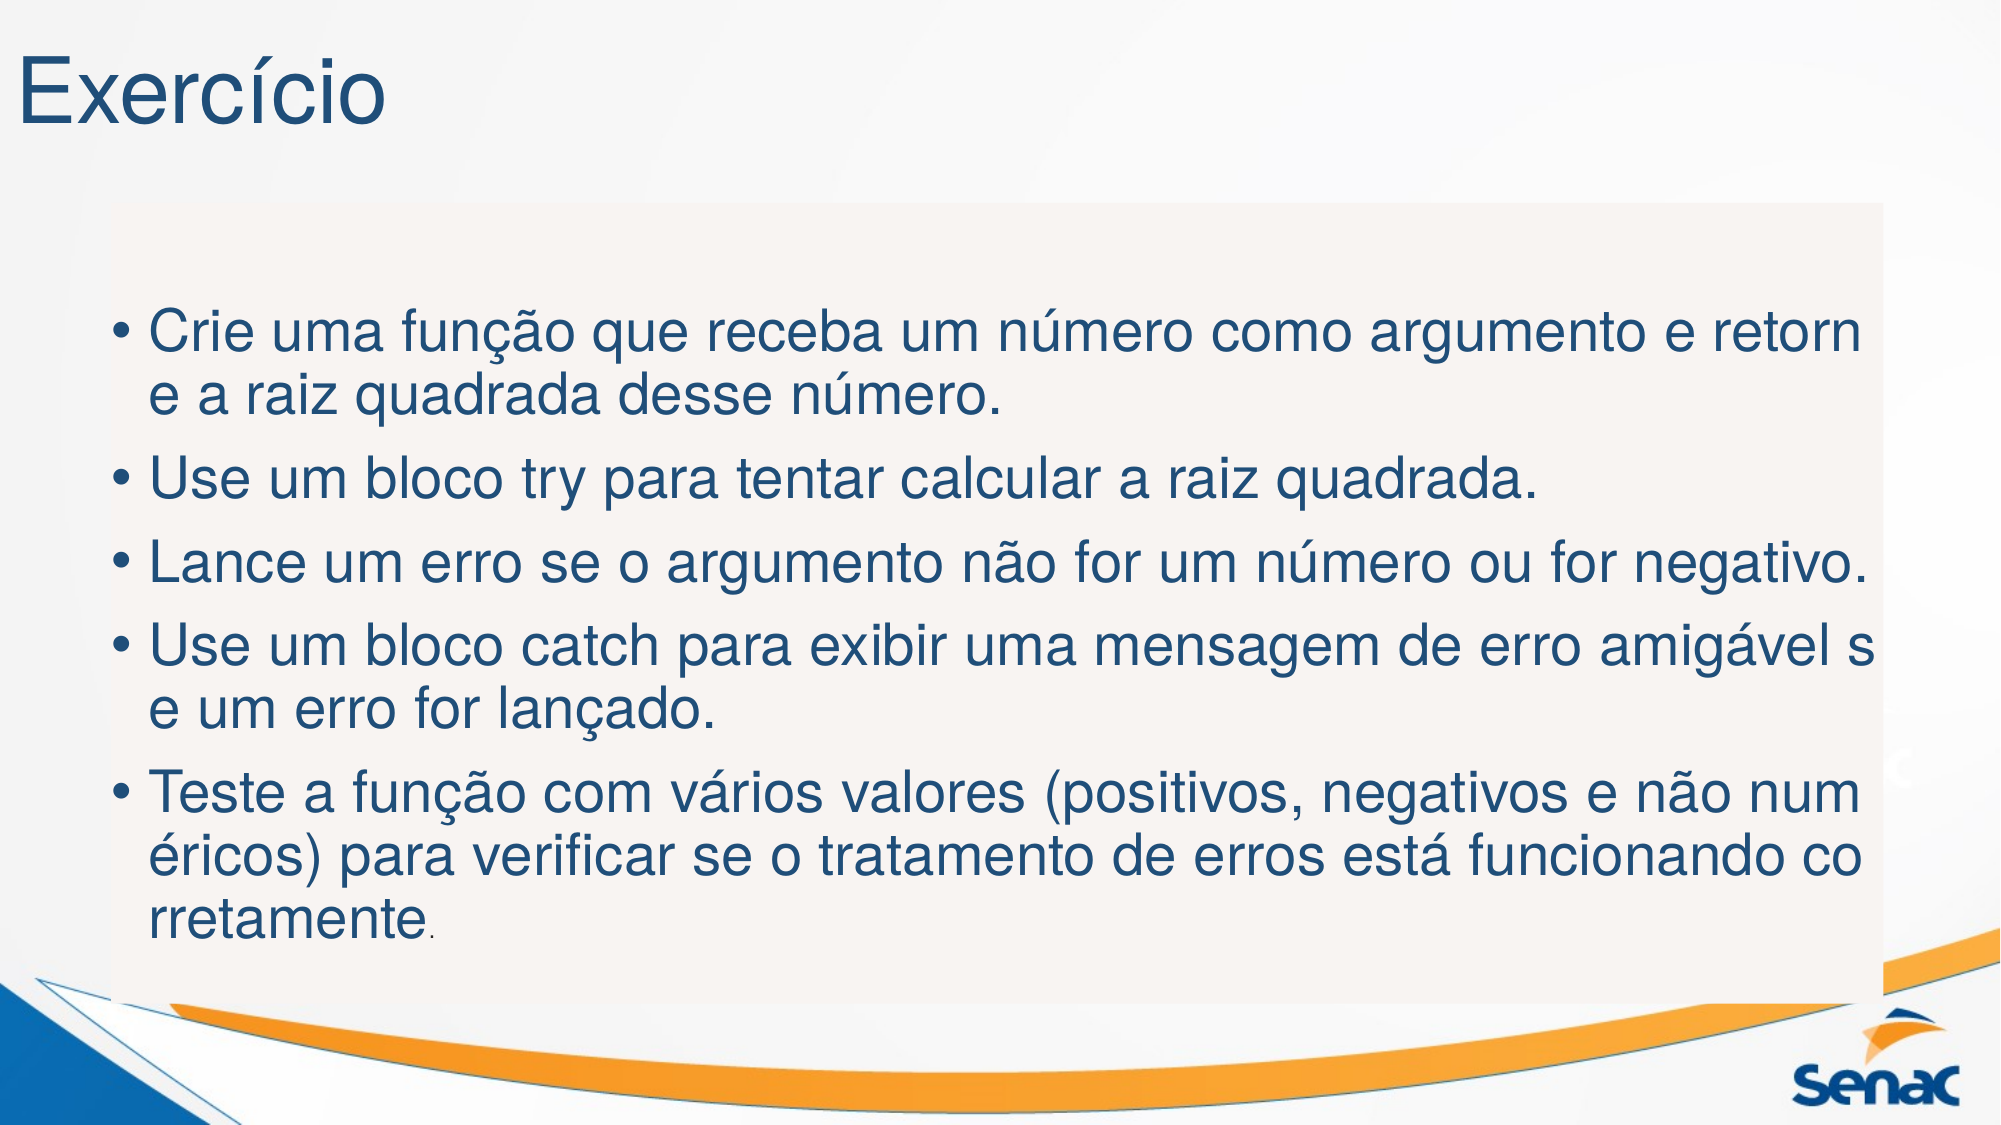

# Exercício

Crie uma função que receba um número como argumento e retorne a raiz quadrada desse número.
Use um bloco try para tentar calcular a raiz quadrada.
Lance um erro se o argumento não for um número ou for negativo.
Use um bloco catch para exibir uma mensagem de erro amigável se um erro for lançado.
Teste a função com vários valores (positivos, negativos e não numéricos) para verificar se o tratamento de erros está funcionando corretamente.